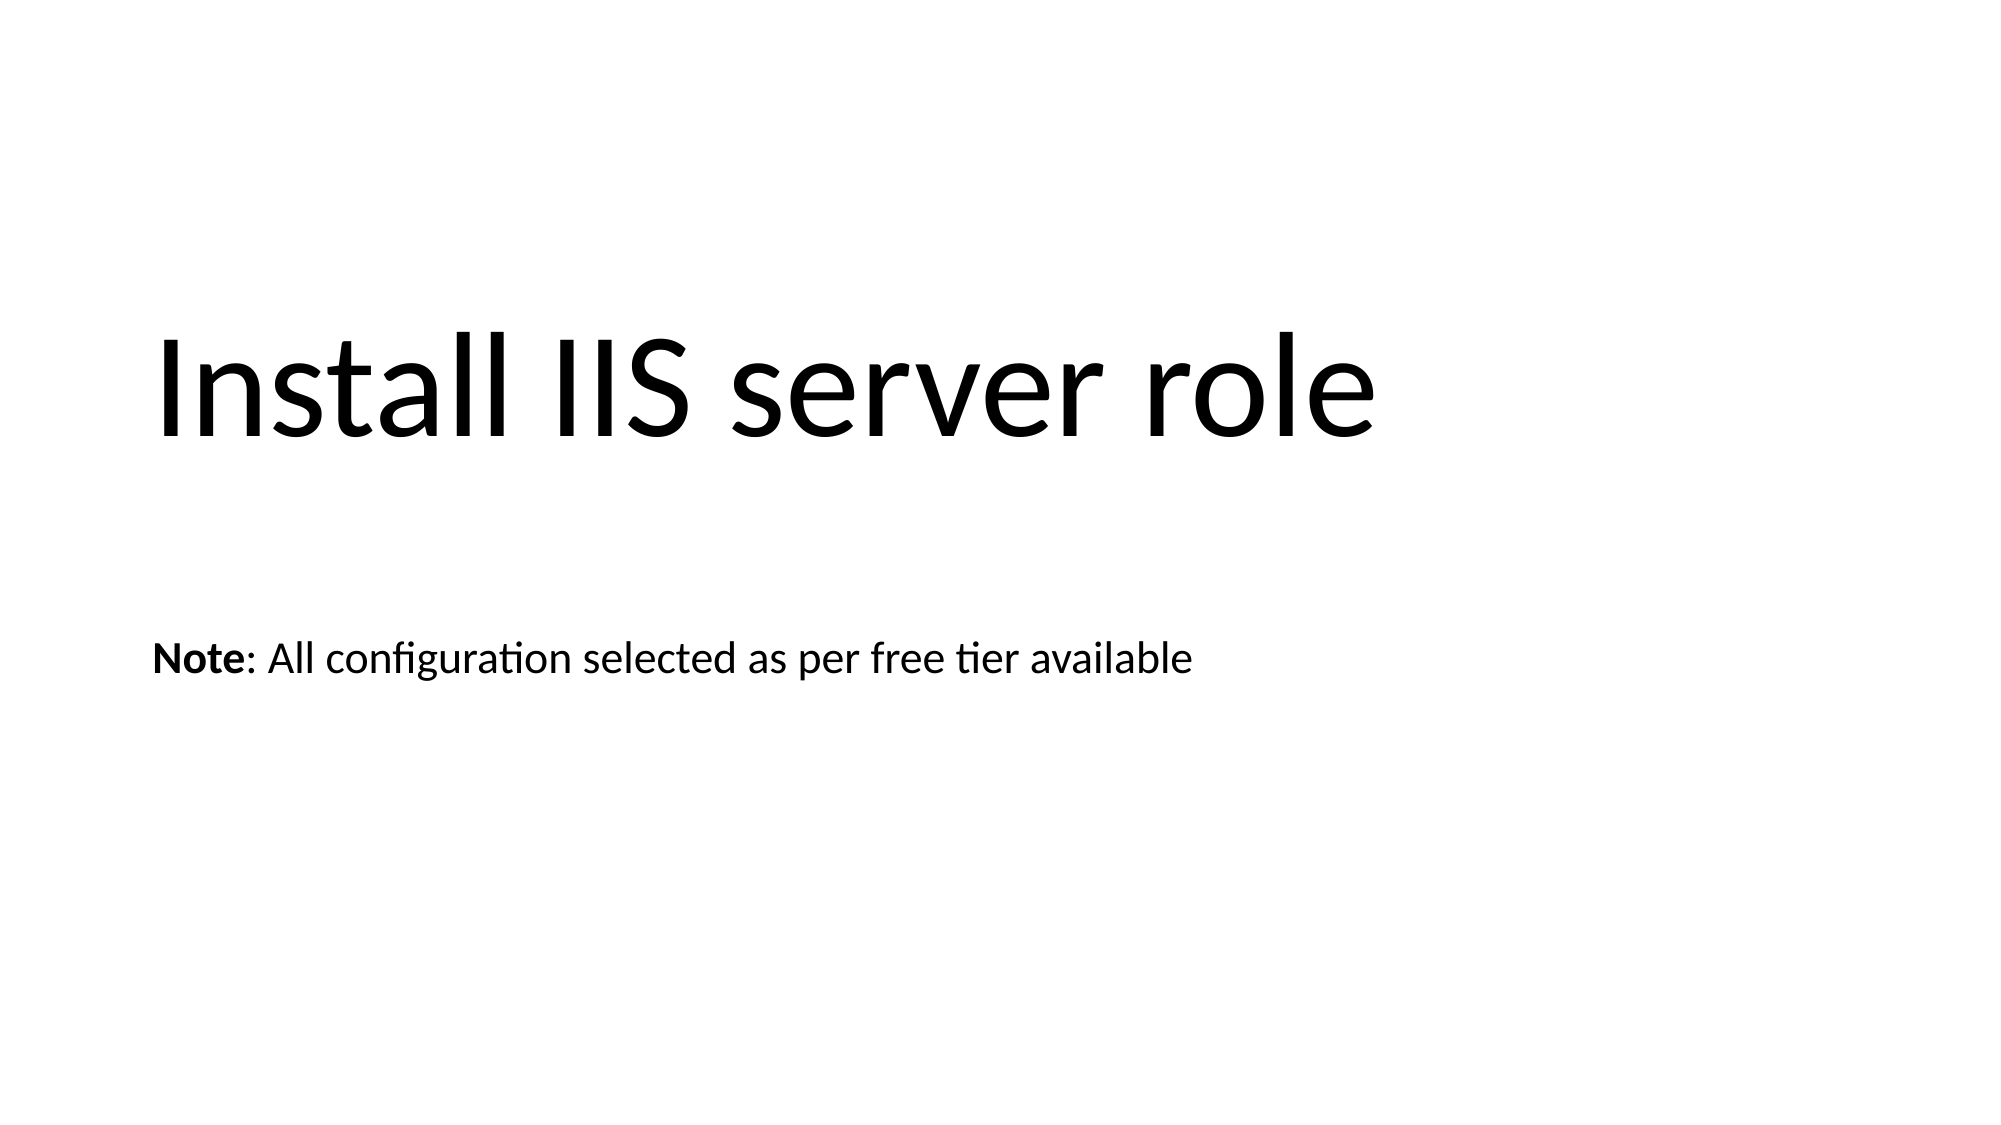

Install IIS server role

Note: All configuration selected as per free tier available